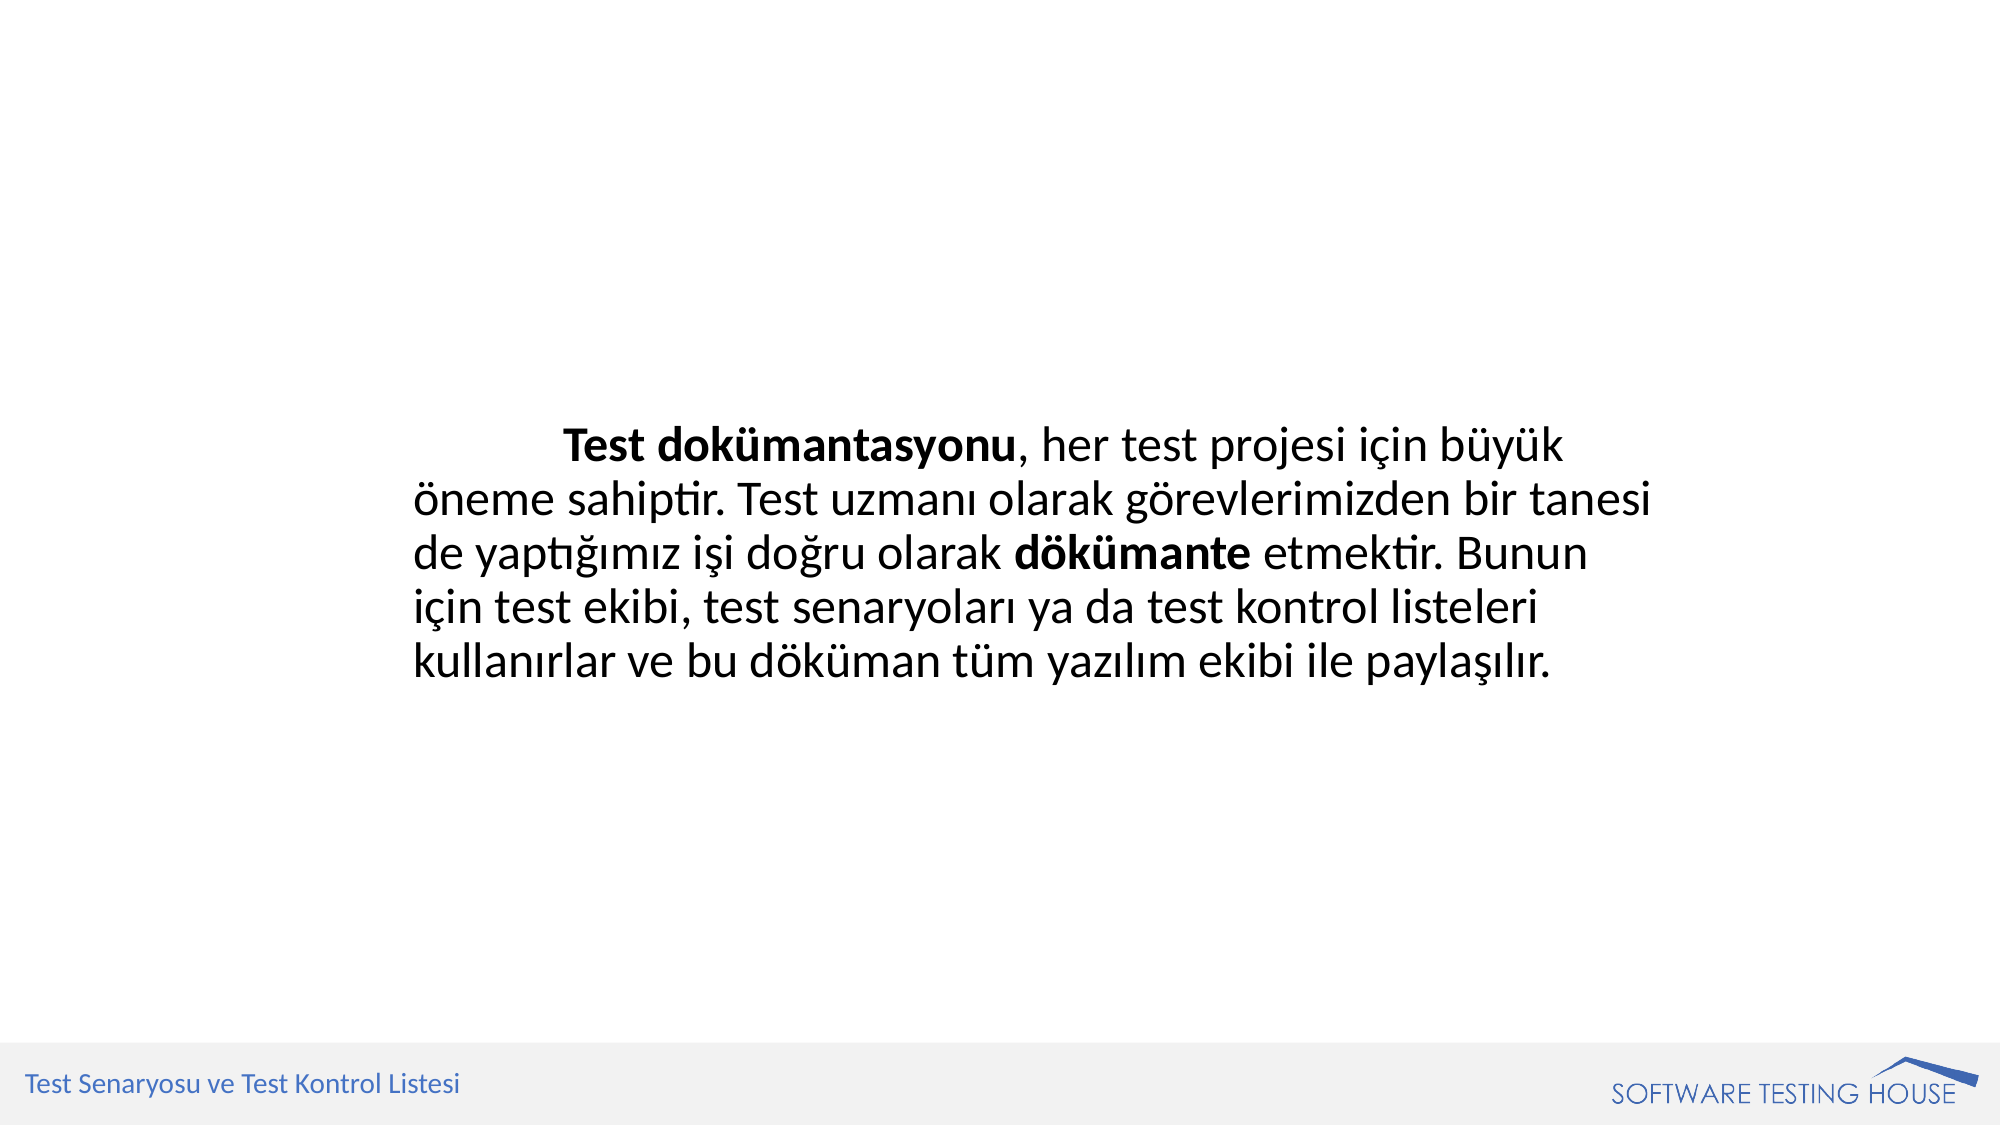

Test dokümantasyonu, her test projesi için büyük öneme sahiptir. Test uzmanı olarak görevlerimizden bir tanesi de yaptığımız işi doğru olarak dökümante etmektir. Bunun için test ekibi, test senaryoları ya da test kontrol listeleri kullanırlar ve bu döküman tüm yazılım ekibi ile paylaşılır.
Test Senaryosu ve Test Kontrol Listesi